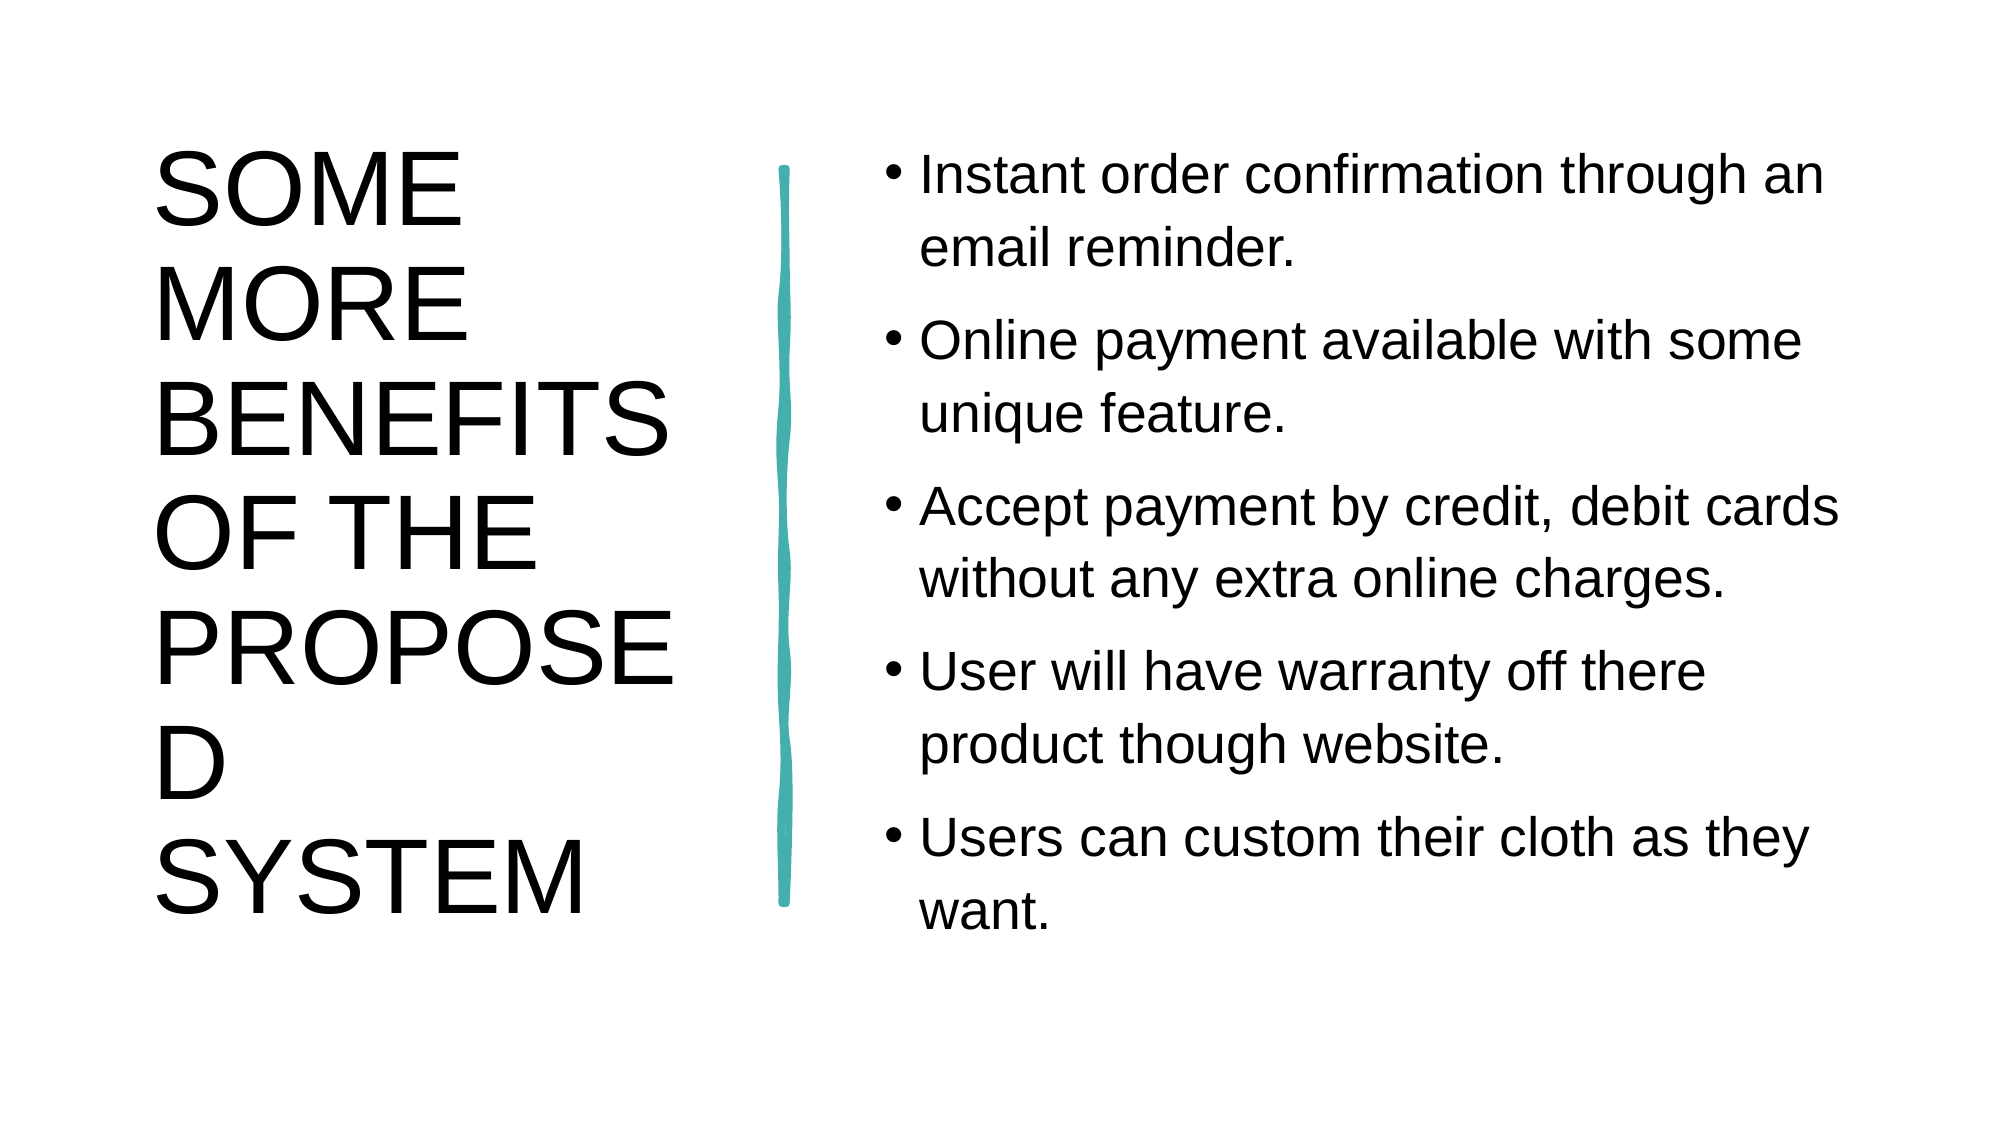

# SOME MORE BENEFITS OF THE PROPOSED SYSTEM
Instant order confirmation through an email reminder.
Online payment available with some unique feature.
Accept payment by credit, debit cards without any extra online charges.
User will have warranty off there product though website.
Users can custom their cloth as they want.